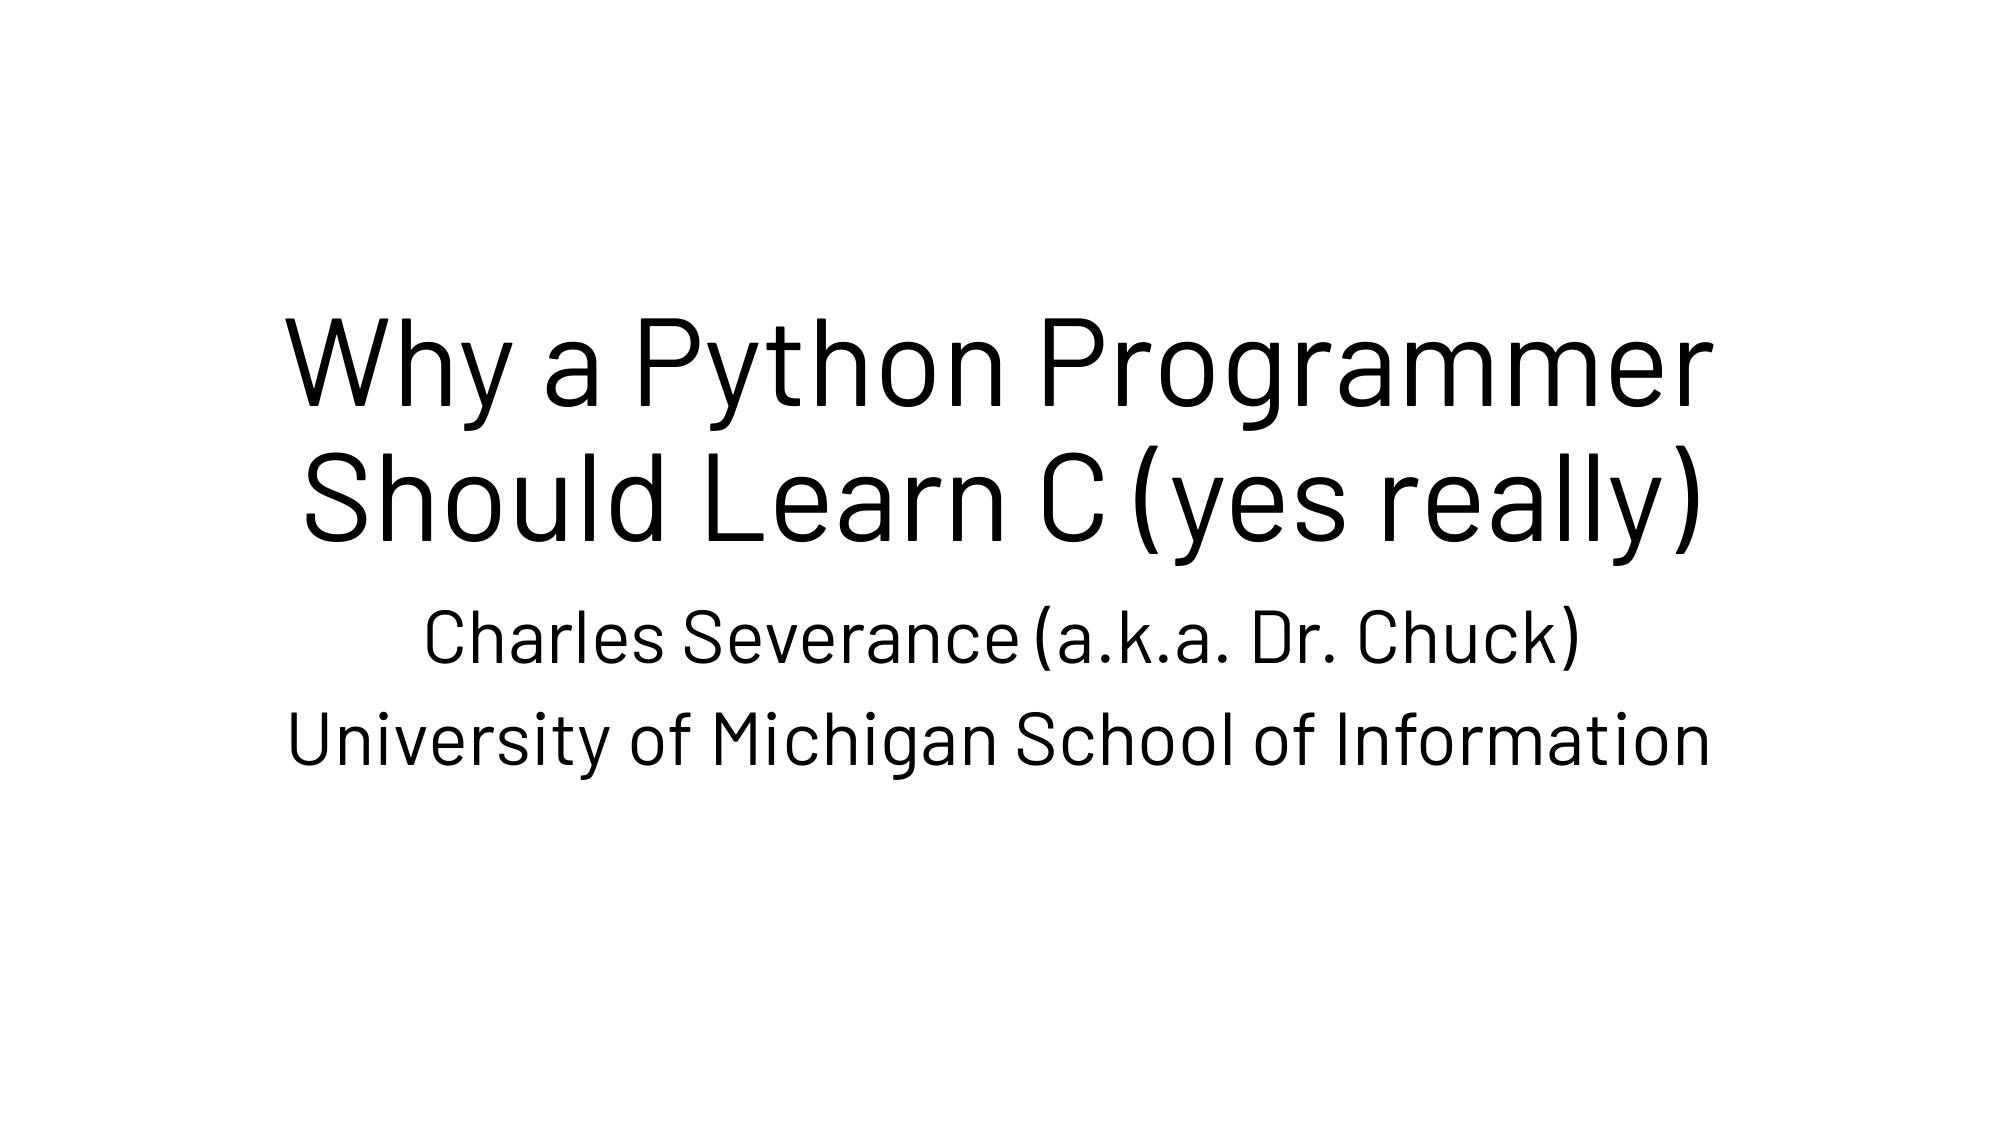

# Why a Python Programmer Should Learn C (yes really)
Charles Severance (a.k.a. Dr. Chuck)
University of Michigan School of Information